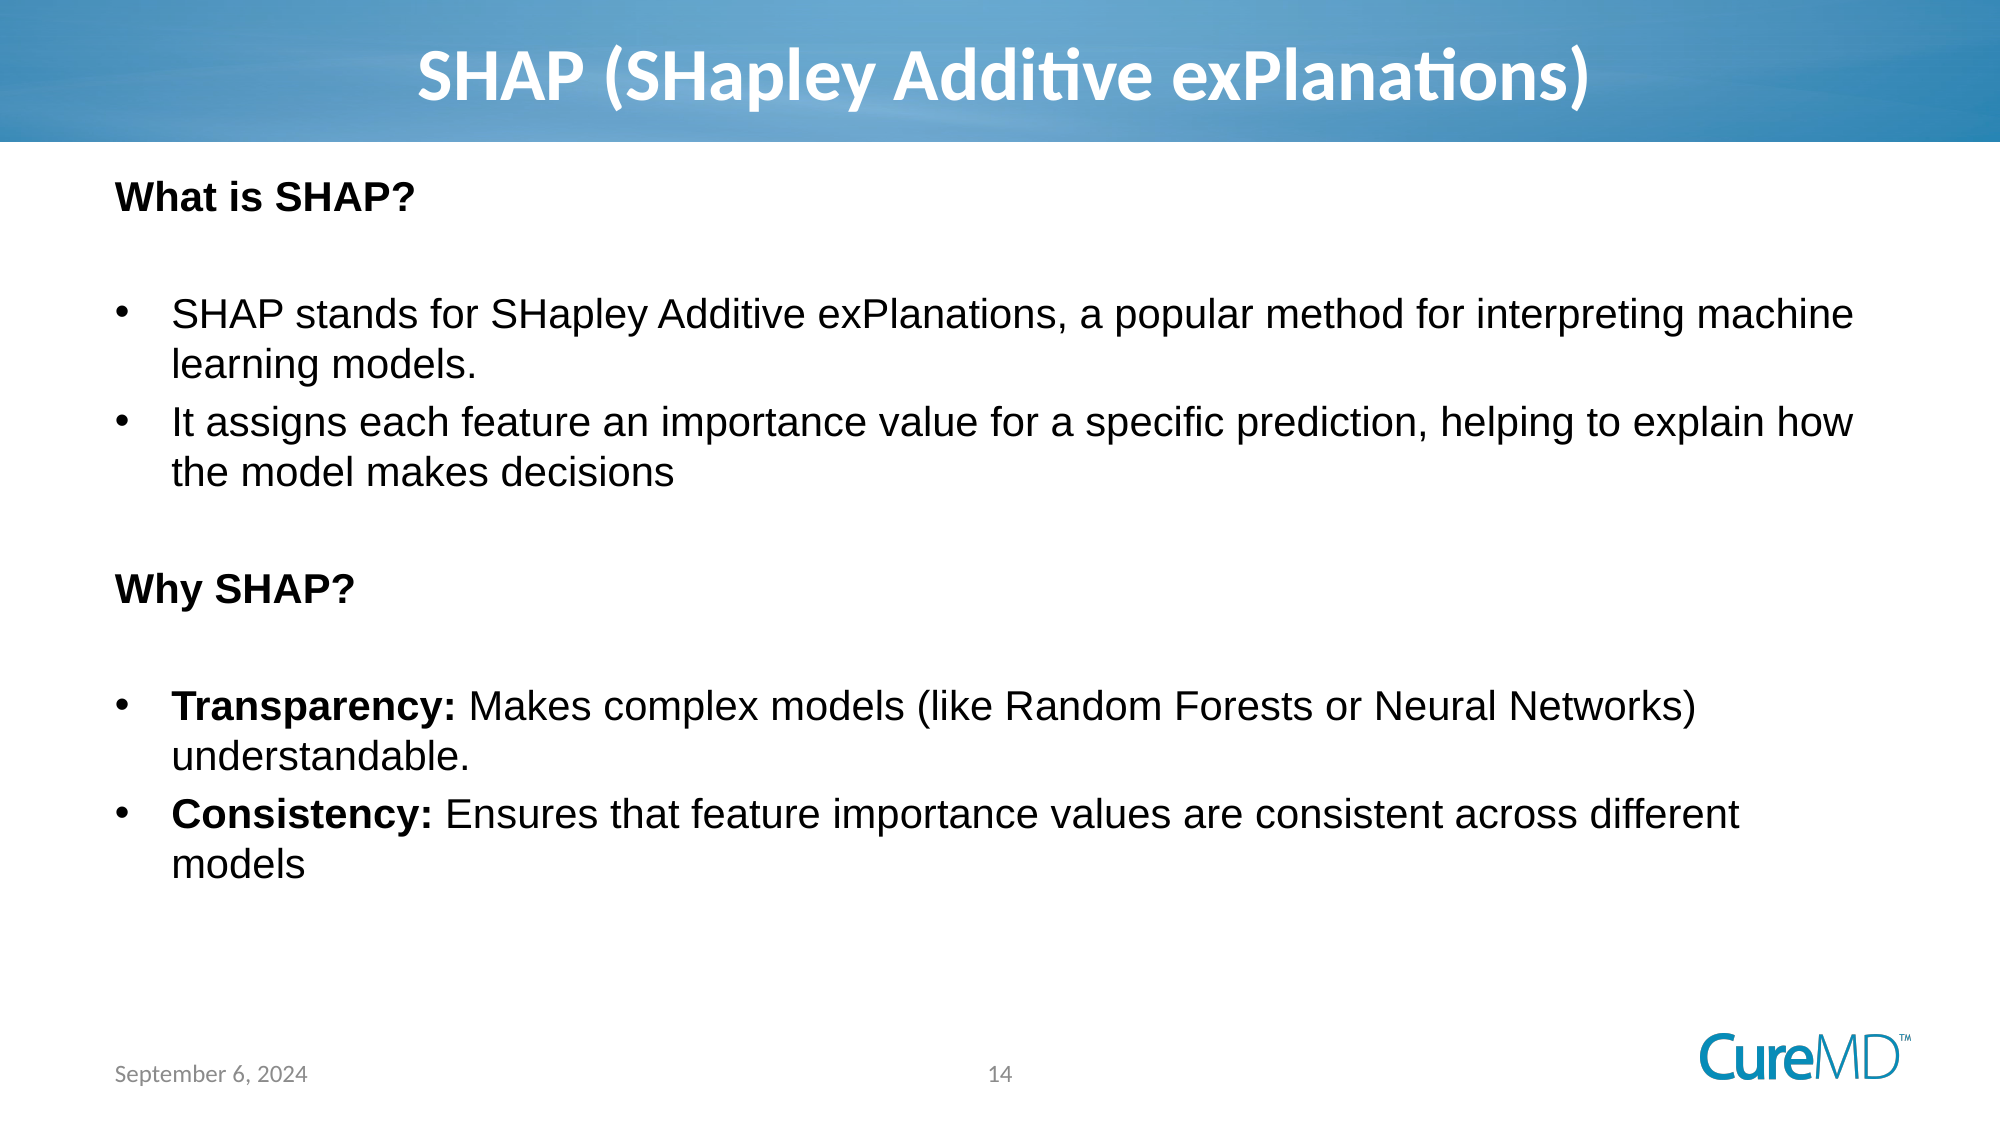

# SHAP (SHapley Additive exPlanations)
What is SHAP?

SHAP stands for SHapley Additive exPlanations, a popular method for interpreting machine learning models.
It assigns each feature an importance value for a specific prediction, helping to explain how the model makes decisions

Why SHAP?

Transparency: Makes complex models (like Random Forests or Neural Networks) understandable.
Consistency: Ensures that feature importance values are consistent across different models
14
September 6, 2024